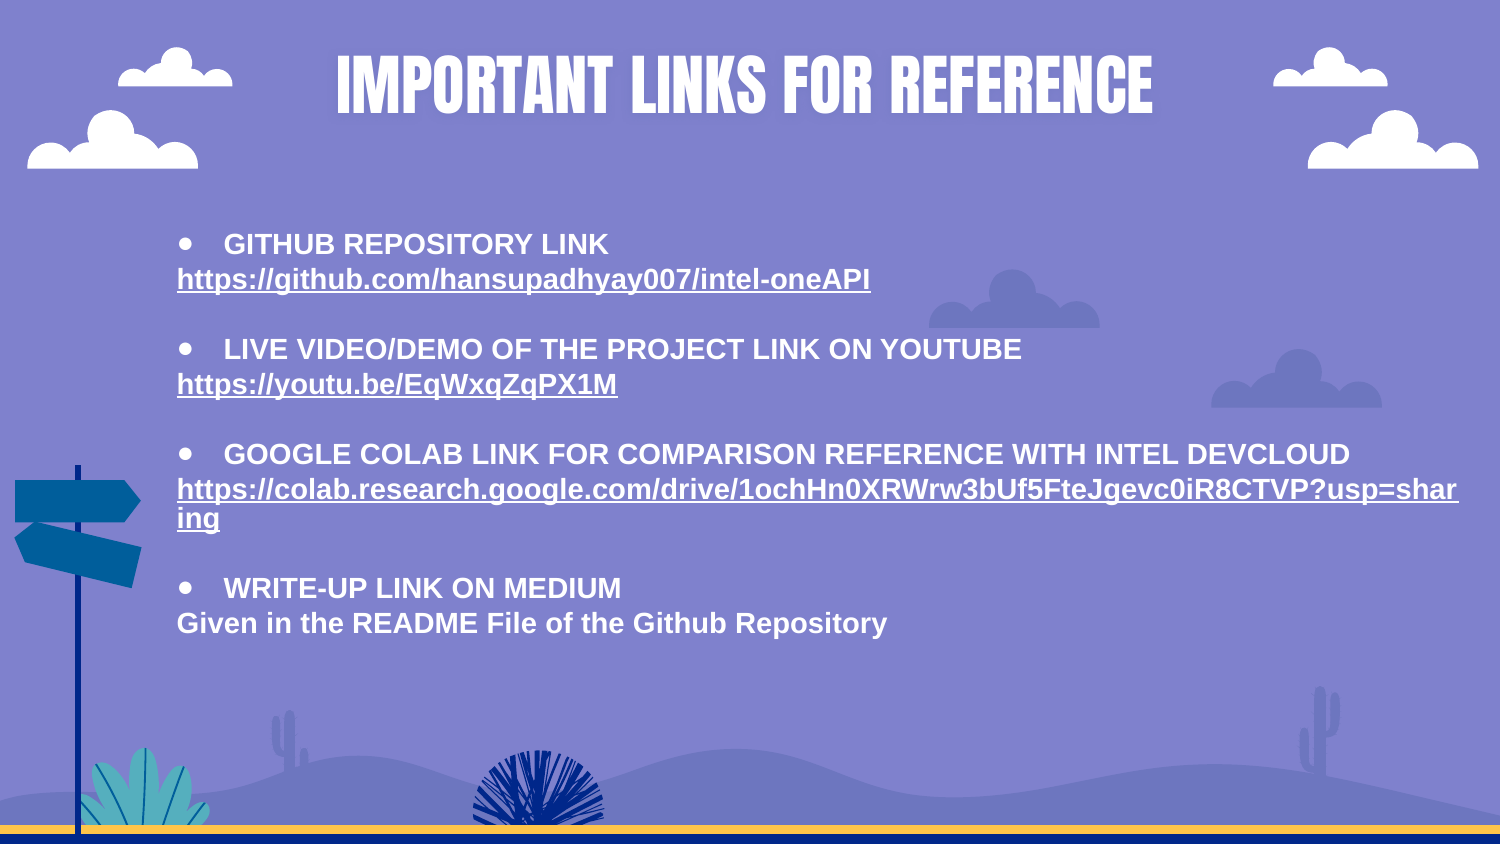

# IMPORTANT LINKS FOR REFERENCE
GITHUB REPOSITORY LINK
https://github.com/hansupadhyay007/intel-oneAPI

LIVE VIDEO/DEMO OF THE PROJECT LINK ON YOUTUBE
https://youtu.be/EqWxqZqPX1M

GOOGLE COLAB LINK FOR COMPARISON REFERENCE WITH INTEL DEVCLOUD
https://colab.research.google.com/drive/1ochHn0XRWrw3bUf5FteJgevc0iR8CTVP?usp=sharing

WRITE-UP LINK ON MEDIUM
Given in the README File of the Github Repository